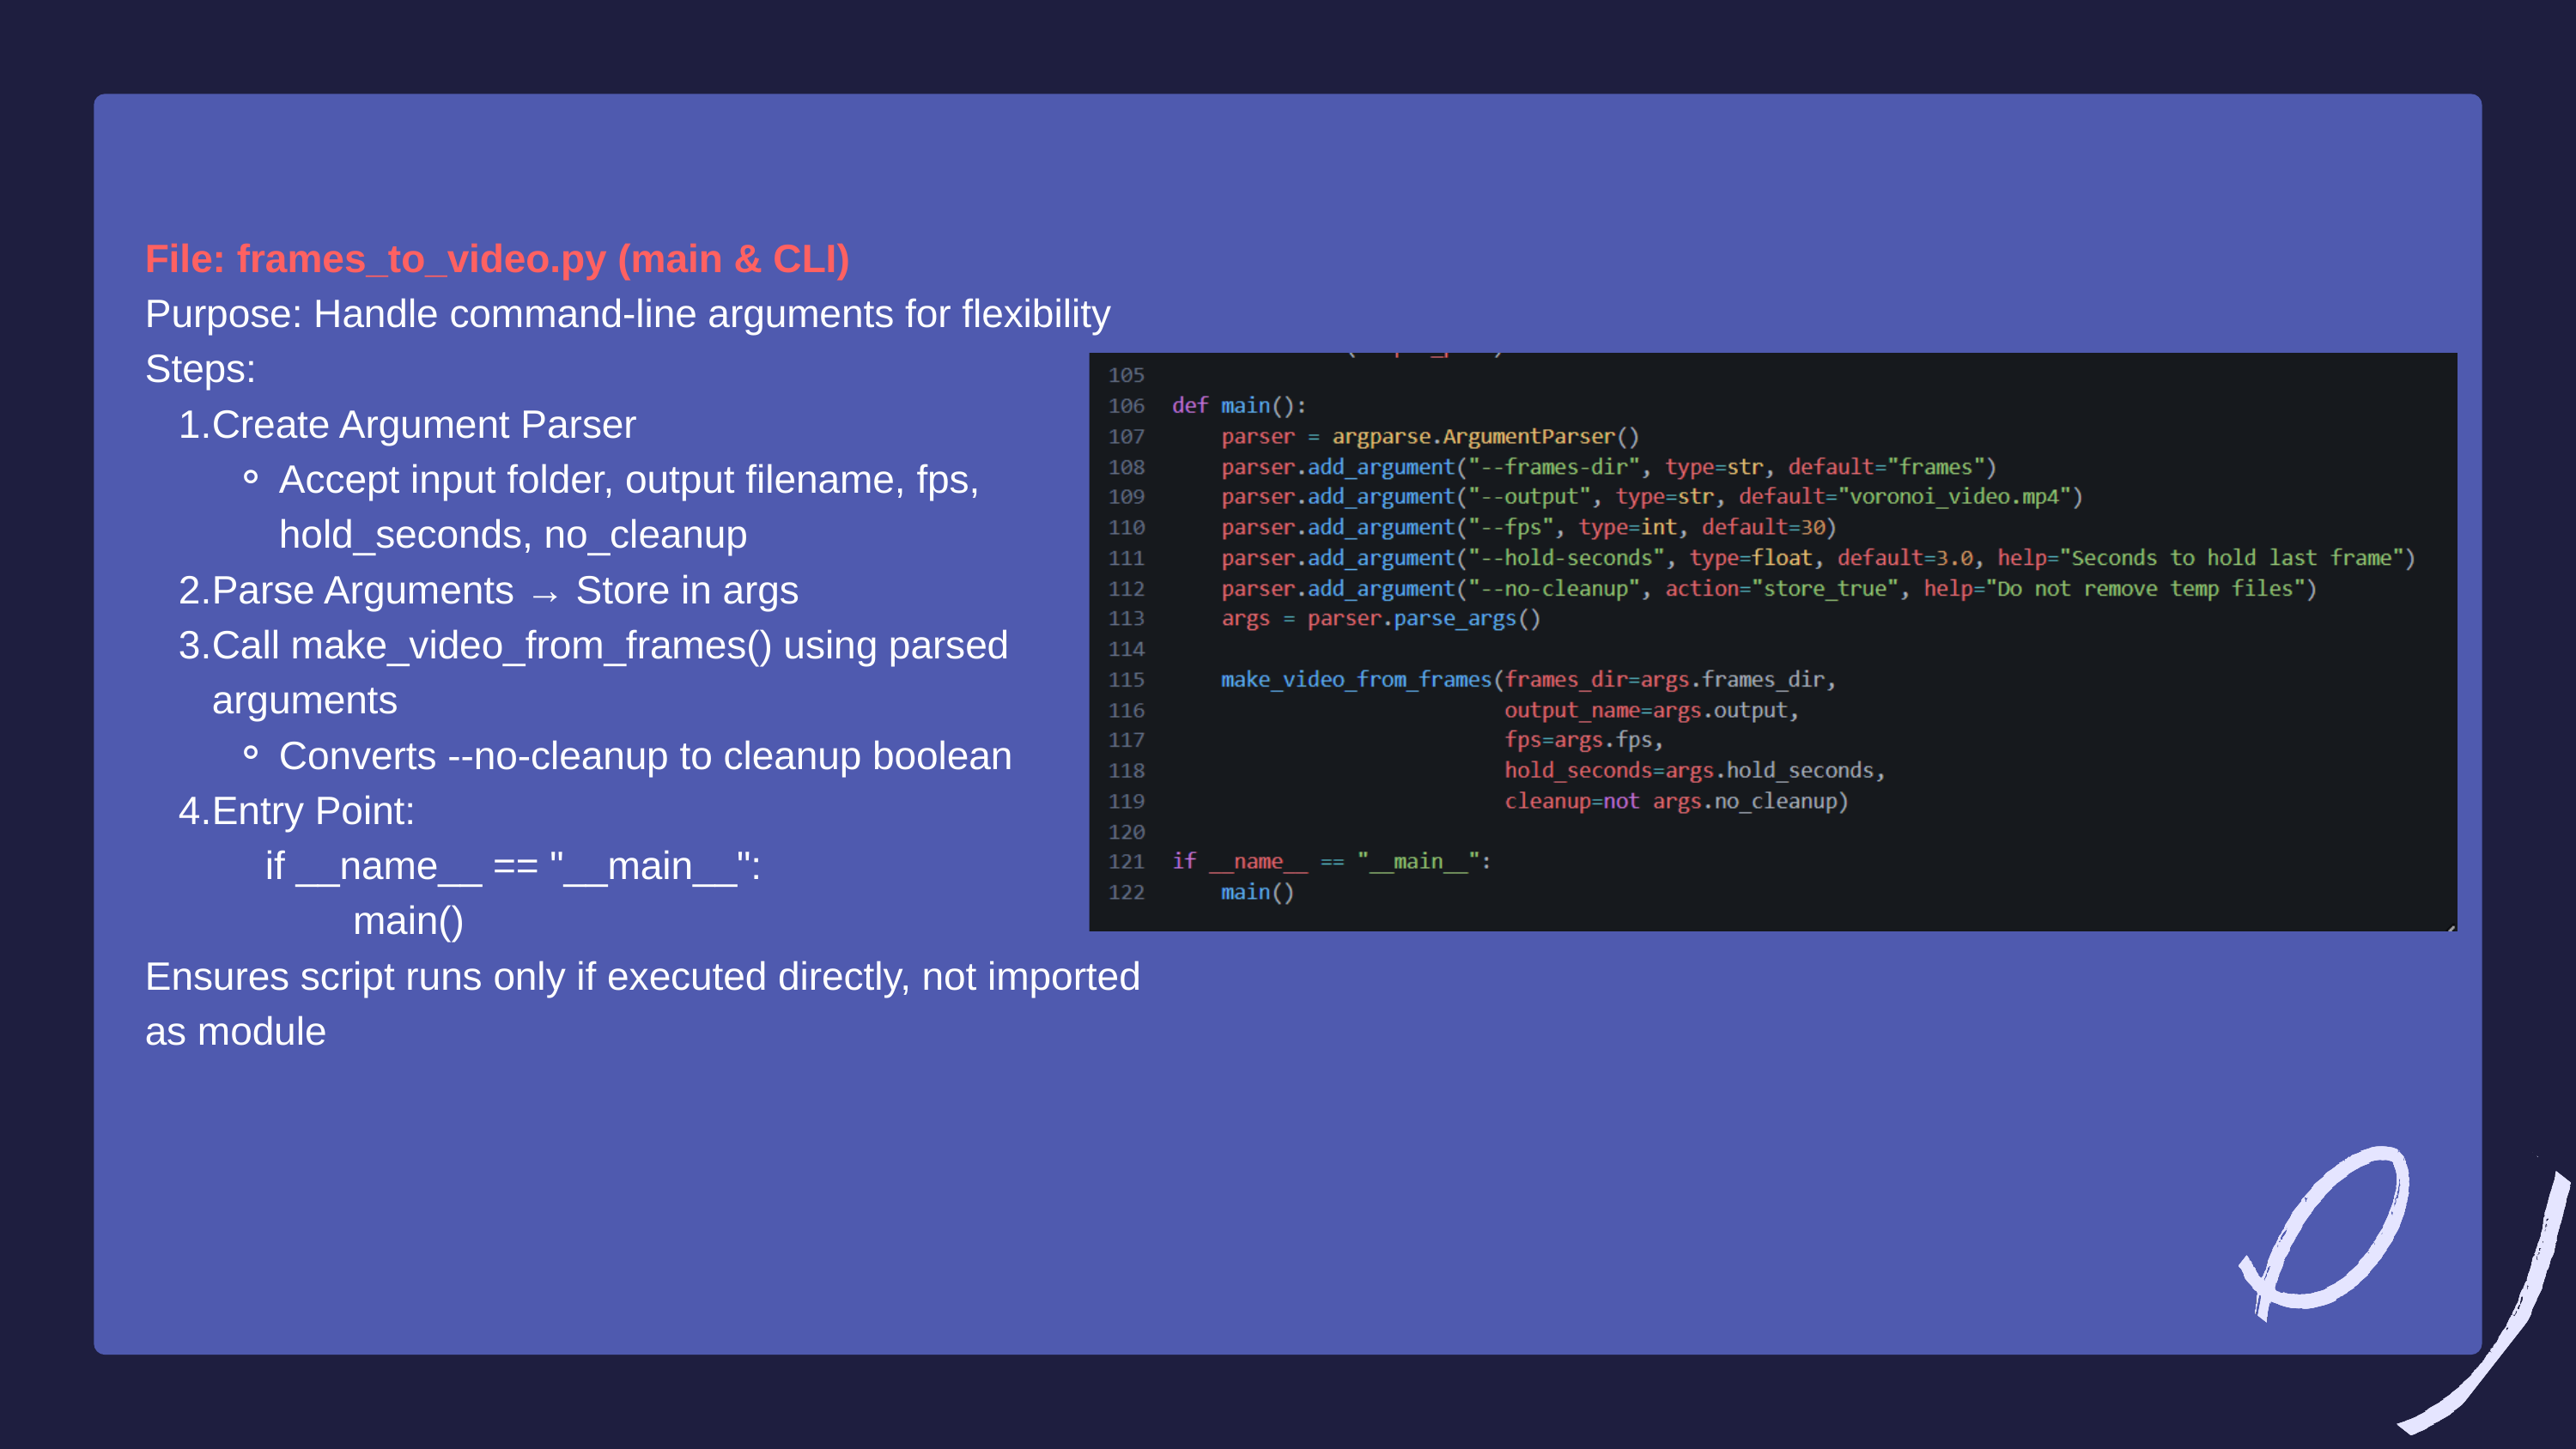

File: frames_to_video.py (main & CLI)
Purpose: Handle command-line arguments for flexibility
Steps:
Create Argument Parser
Accept input folder, output filename, fps, hold_seconds, no_cleanup
Parse Arguments → Store in args
Call make_video_from_frames() using parsed arguments
Converts --no-cleanup to cleanup boolean
Entry Point:
           if __name__ == "__main__":
                   main()
Ensures script runs only if executed directly, not imported as module